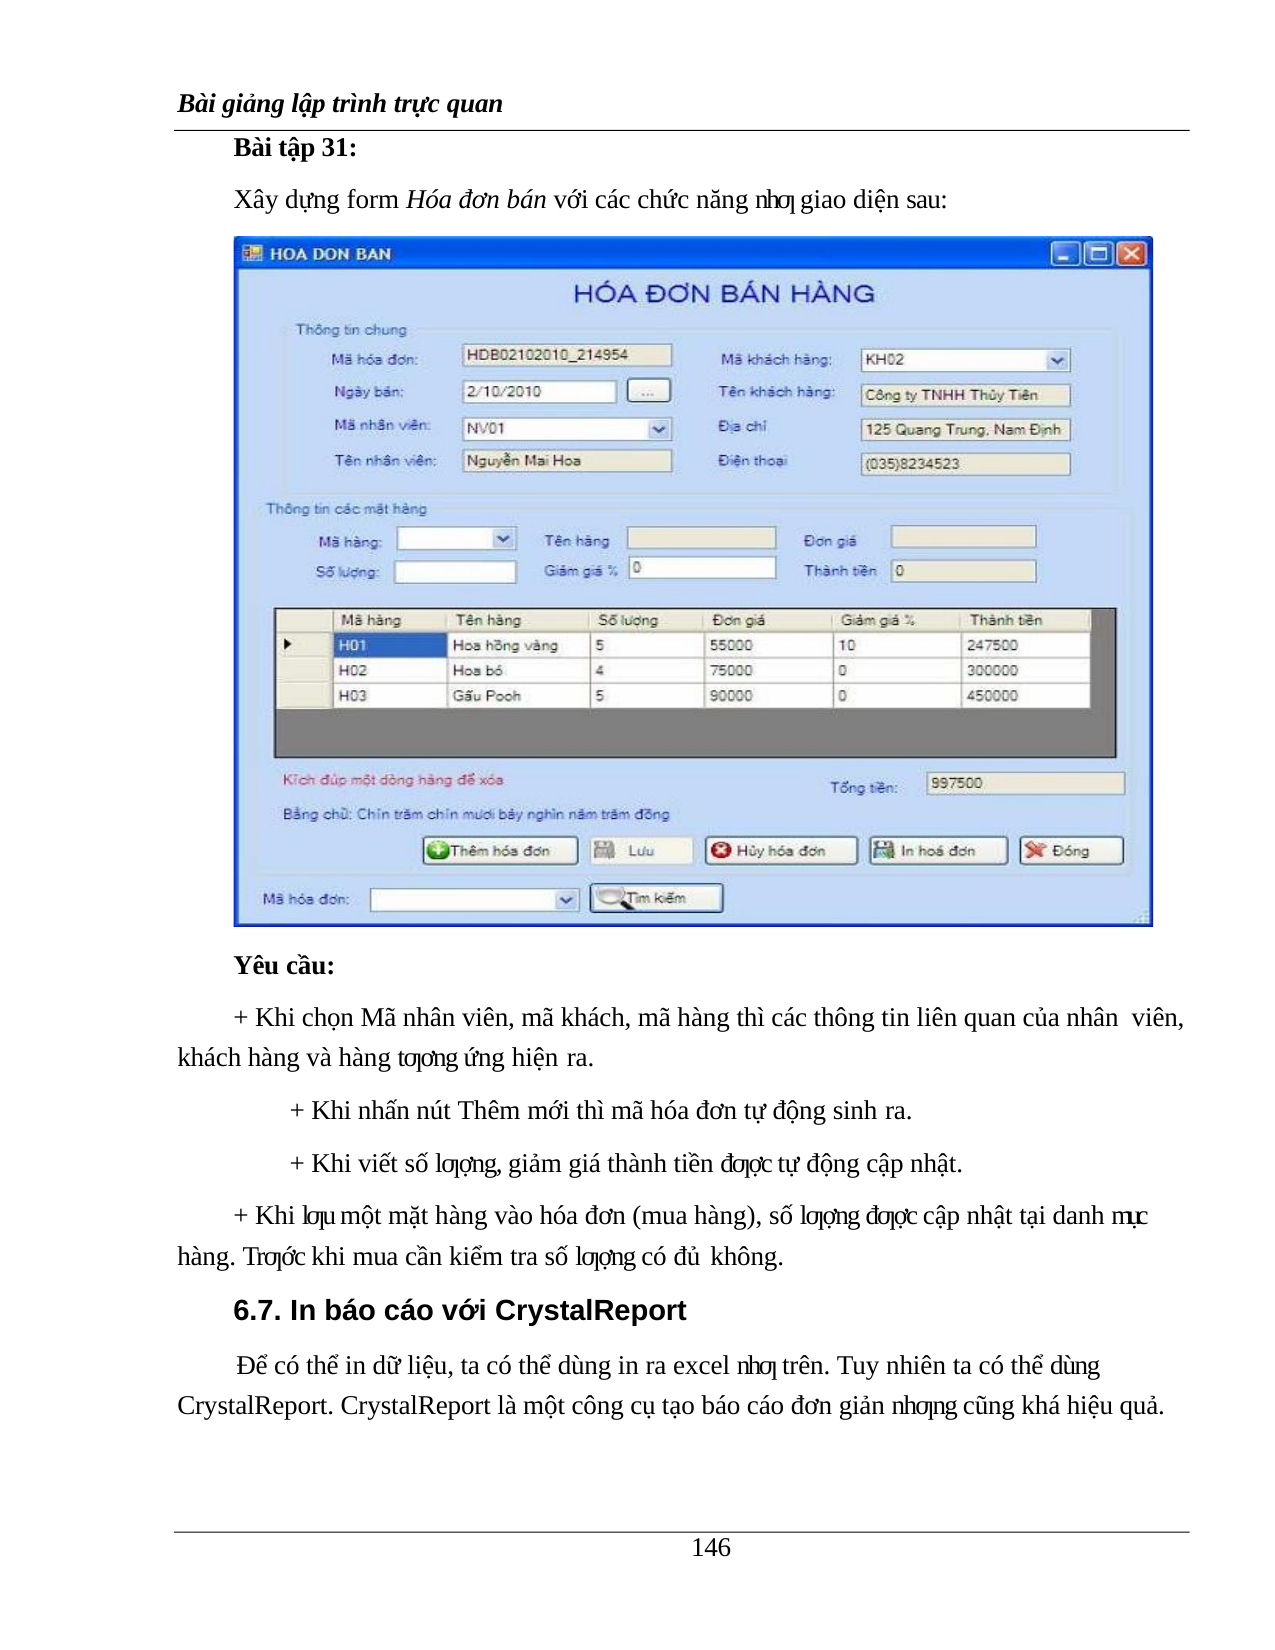

Bài giảng lập trình trực quan
Bài tập 31:
Xây dựng form Hóa đơn bán với các chức năng nhƣ giao diện sau:

Yêu cầu:
+ Khi chọn Mã nhân viên, mã khách, mã hàng thì các thông tin liên quan của nhân  viên, khách hàng và hàng tƣơng ứng hiện ra.
+ Khi nhấn nút Thêm mới thì mã hóa đơn tự động sinh ra.
+ Khi viết số lƣợng, giảm giá thành tiền đƣợc tự động cập nhật.
+ Khi lƣu một mặt hàng vào hóa đơn (mua hàng), số lƣợng đƣợc cập nhật tại danh mục  hàng. Trƣớc khi mua cần kiểm tra số lƣợng có đủ không.
6.7. In báo cáo với CrystalReport
Để có thể in dữ liệu, ta có thể dùng in ra excel nhƣ trên. Tuy nhiên ta có thể dùng  CrystalReport. CrystalReport là một công cụ tạo báo cáo đơn giản nhƣng cũng khá hiệu quả.
146